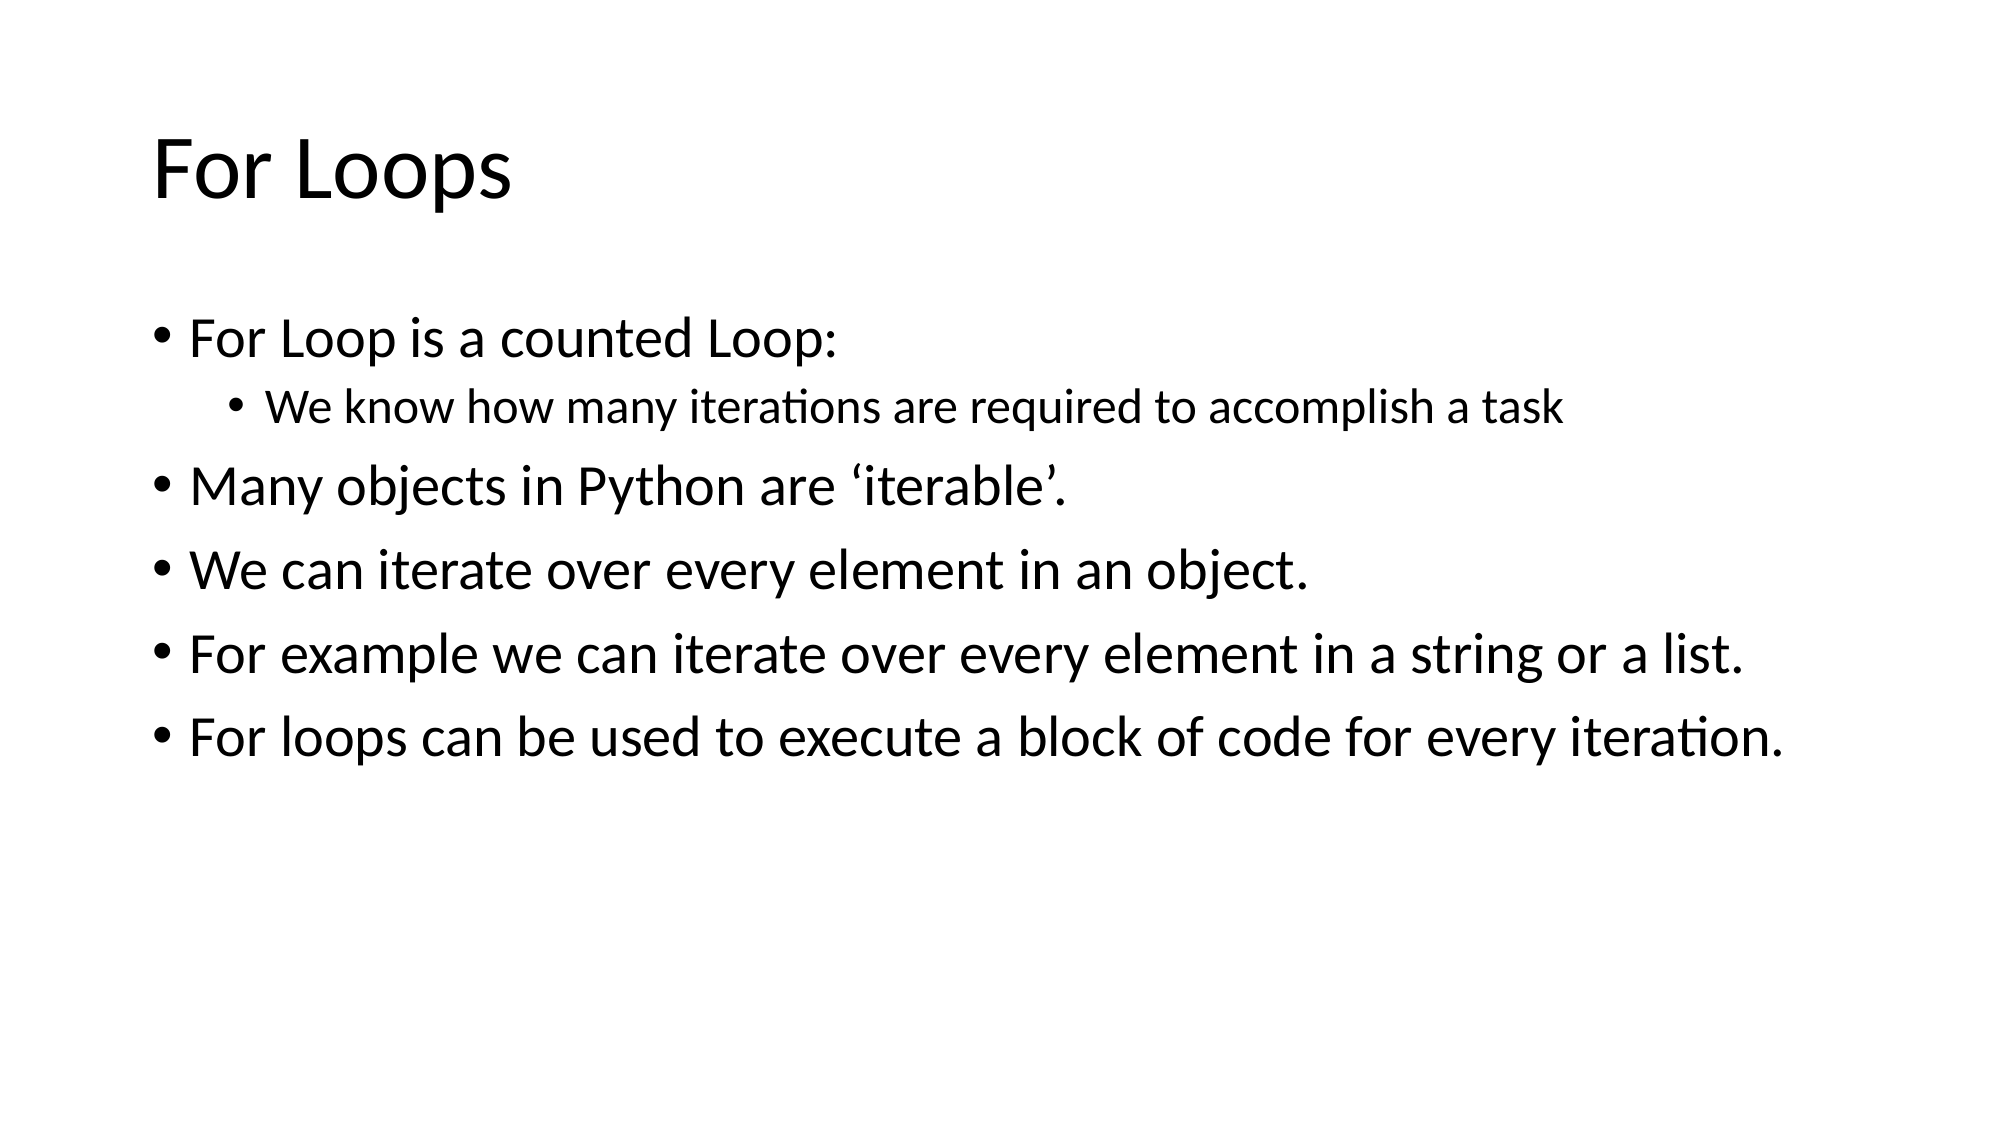

# For Loops
For Loop is a counted Loop:
We know how many iterations are required to accomplish a task
Many objects in Python are ‘iterable’.
We can iterate over every element in an object.
For example we can iterate over every element in a string or a list.
For loops can be used to execute a block of code for every iteration.